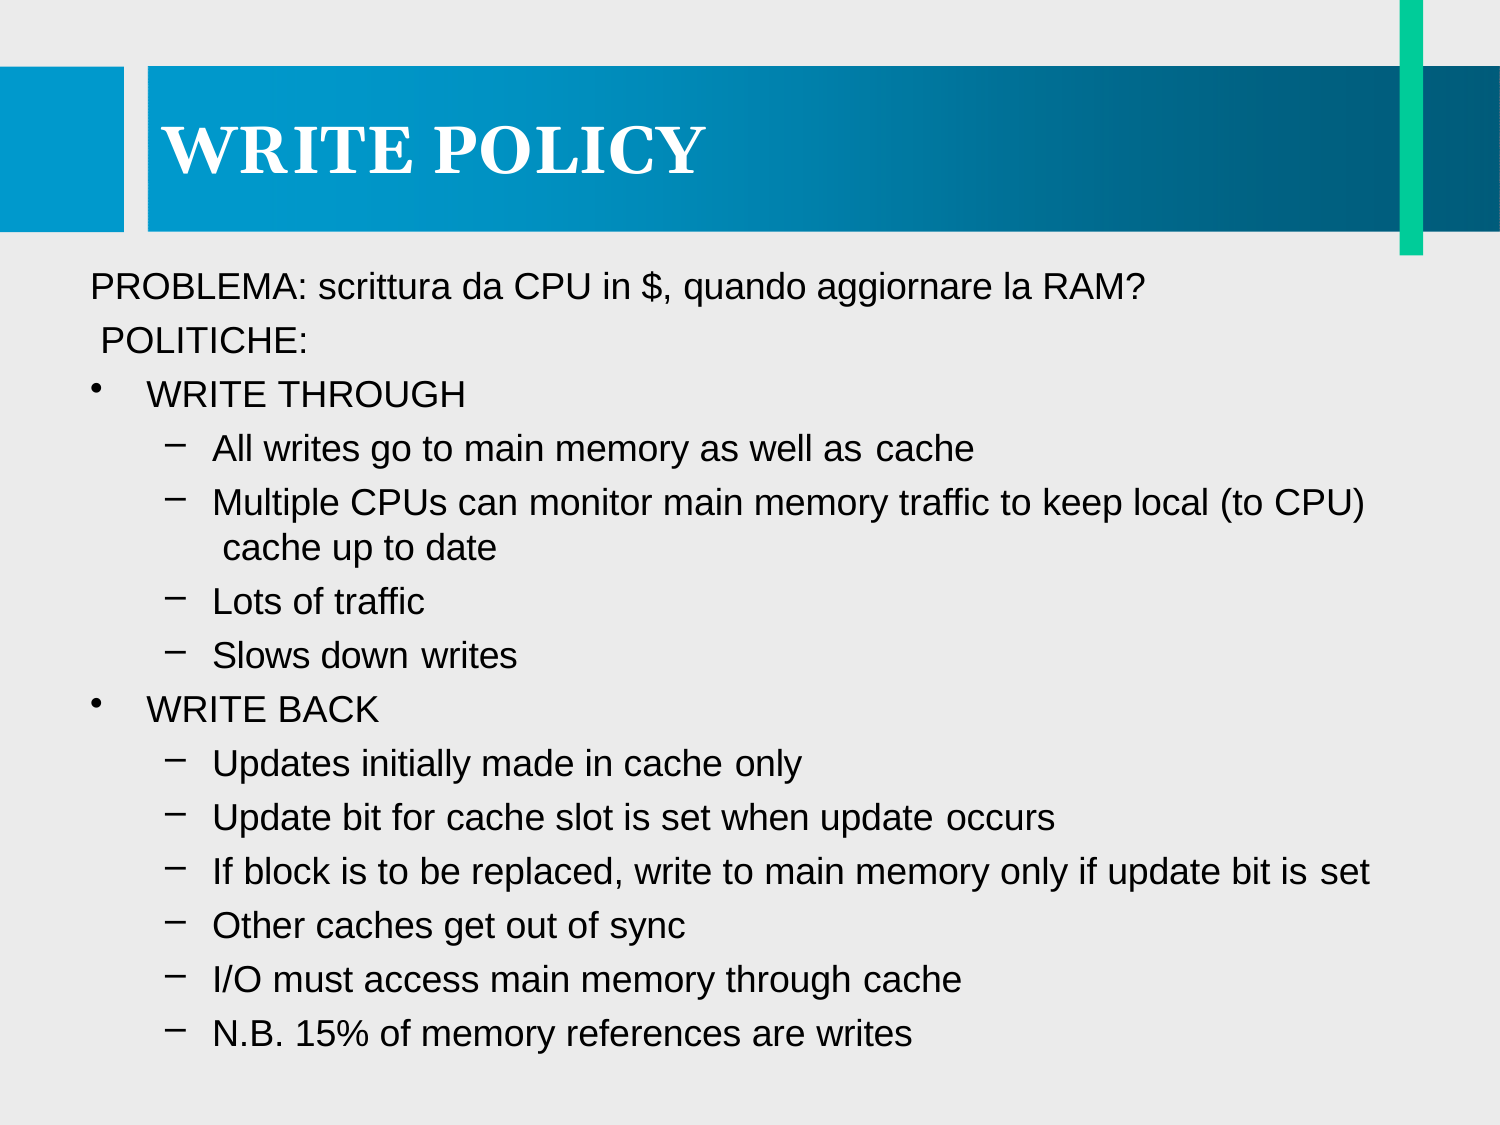

# WRITE POLICY

PROBLEMA: scrittura da CPU in $, quando aggiornare la RAM?  POLITICHE:
WRITE THROUGH
All writes go to main memory as well as cache
Multiple CPUs can monitor main memory traffic to keep local (to CPU)  cache up to date
Lots of traffic
Slows down writes
WRITE BACK
Updates initially made in cache only
Update bit for cache slot is set when update occurs
If block is to be replaced, write to main memory only if update bit is set
Other caches get out of sync
I/O must access main memory through cache
N.B. 15% of memory references are writes